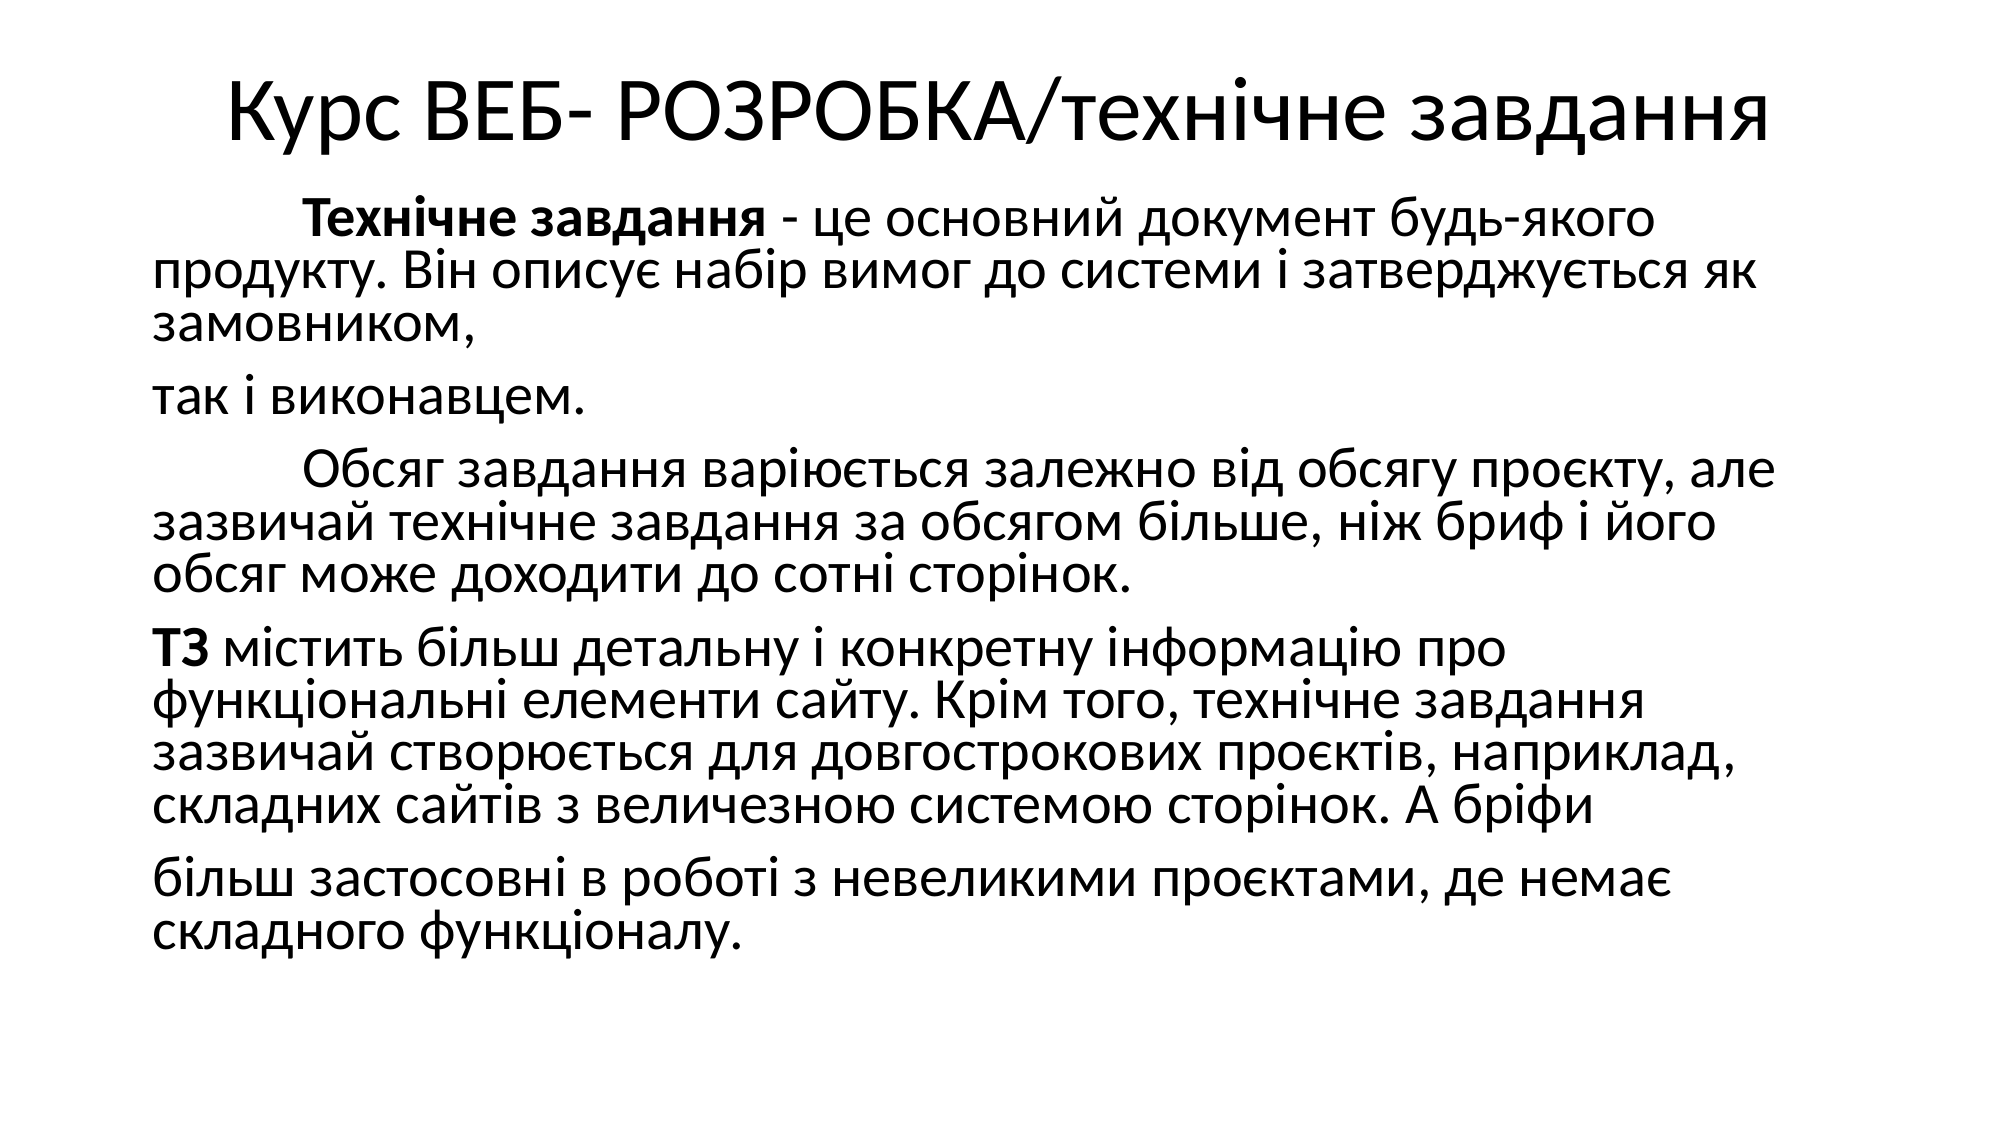

# Курс ВЕБ- РОЗРОБКА/технічне завдання
	Технічне завдання - це основний документ будь-якого продукту. Він описує набір вимог до системи і затверджується як замовником,
так і виконавцем.
	Обсяг завдання варіюється залежно від обсягу проєкту, але зазвичай технічне завдання за обсягом більше, ніж бриф і його обсяг може доходити до сотні сторінок.
ТЗ містить більш детальну і конкретну інформацію про функціональні елементи сайту. Крім того, технічне завдання зазвичай створюється для довгострокових проєктів, наприклад, складних сайтів з величезною системою сторінок. А бріфи
більш застосовні в роботі з невеликими проєктами, де немає складного функціоналу.